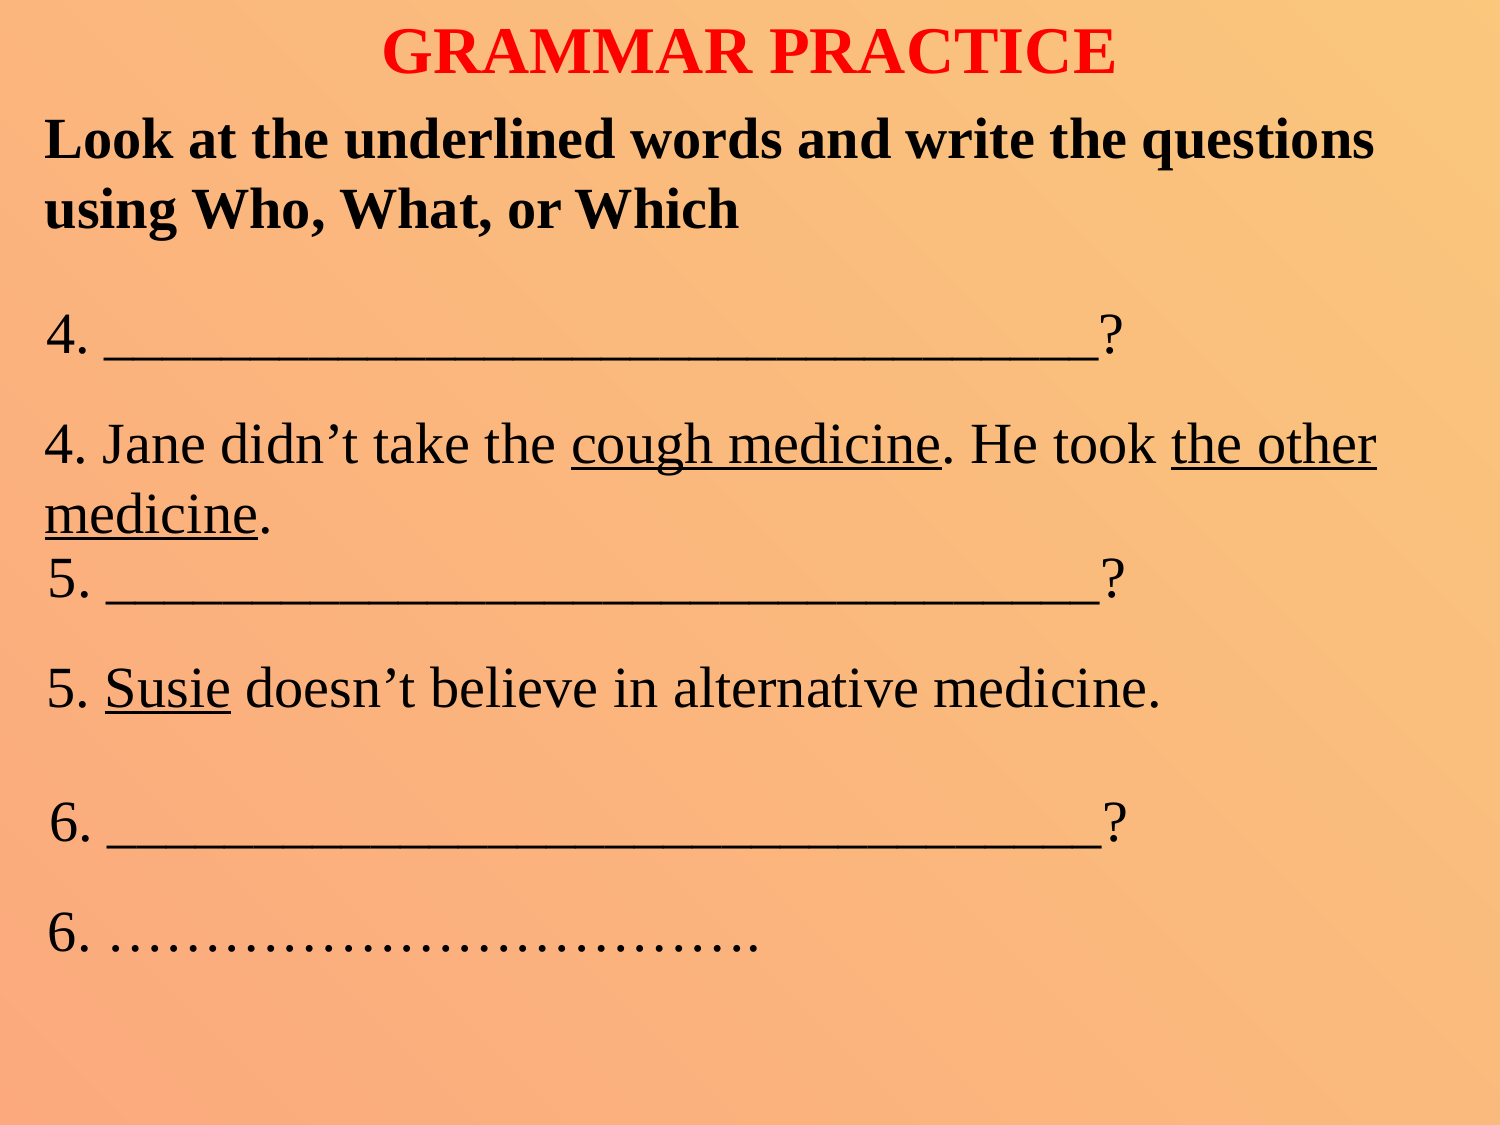

GRAMMAR PRACTICE
Look at the underlined words and write the questions using Who, What, or Which
4. __________________________________?
4. Jane didn’t take the cough medicine. He took the other medicine.
5. __________________________________?
5. Susie doesn’t believe in alternative medicine.
6. __________________________________?
6. …………………………….